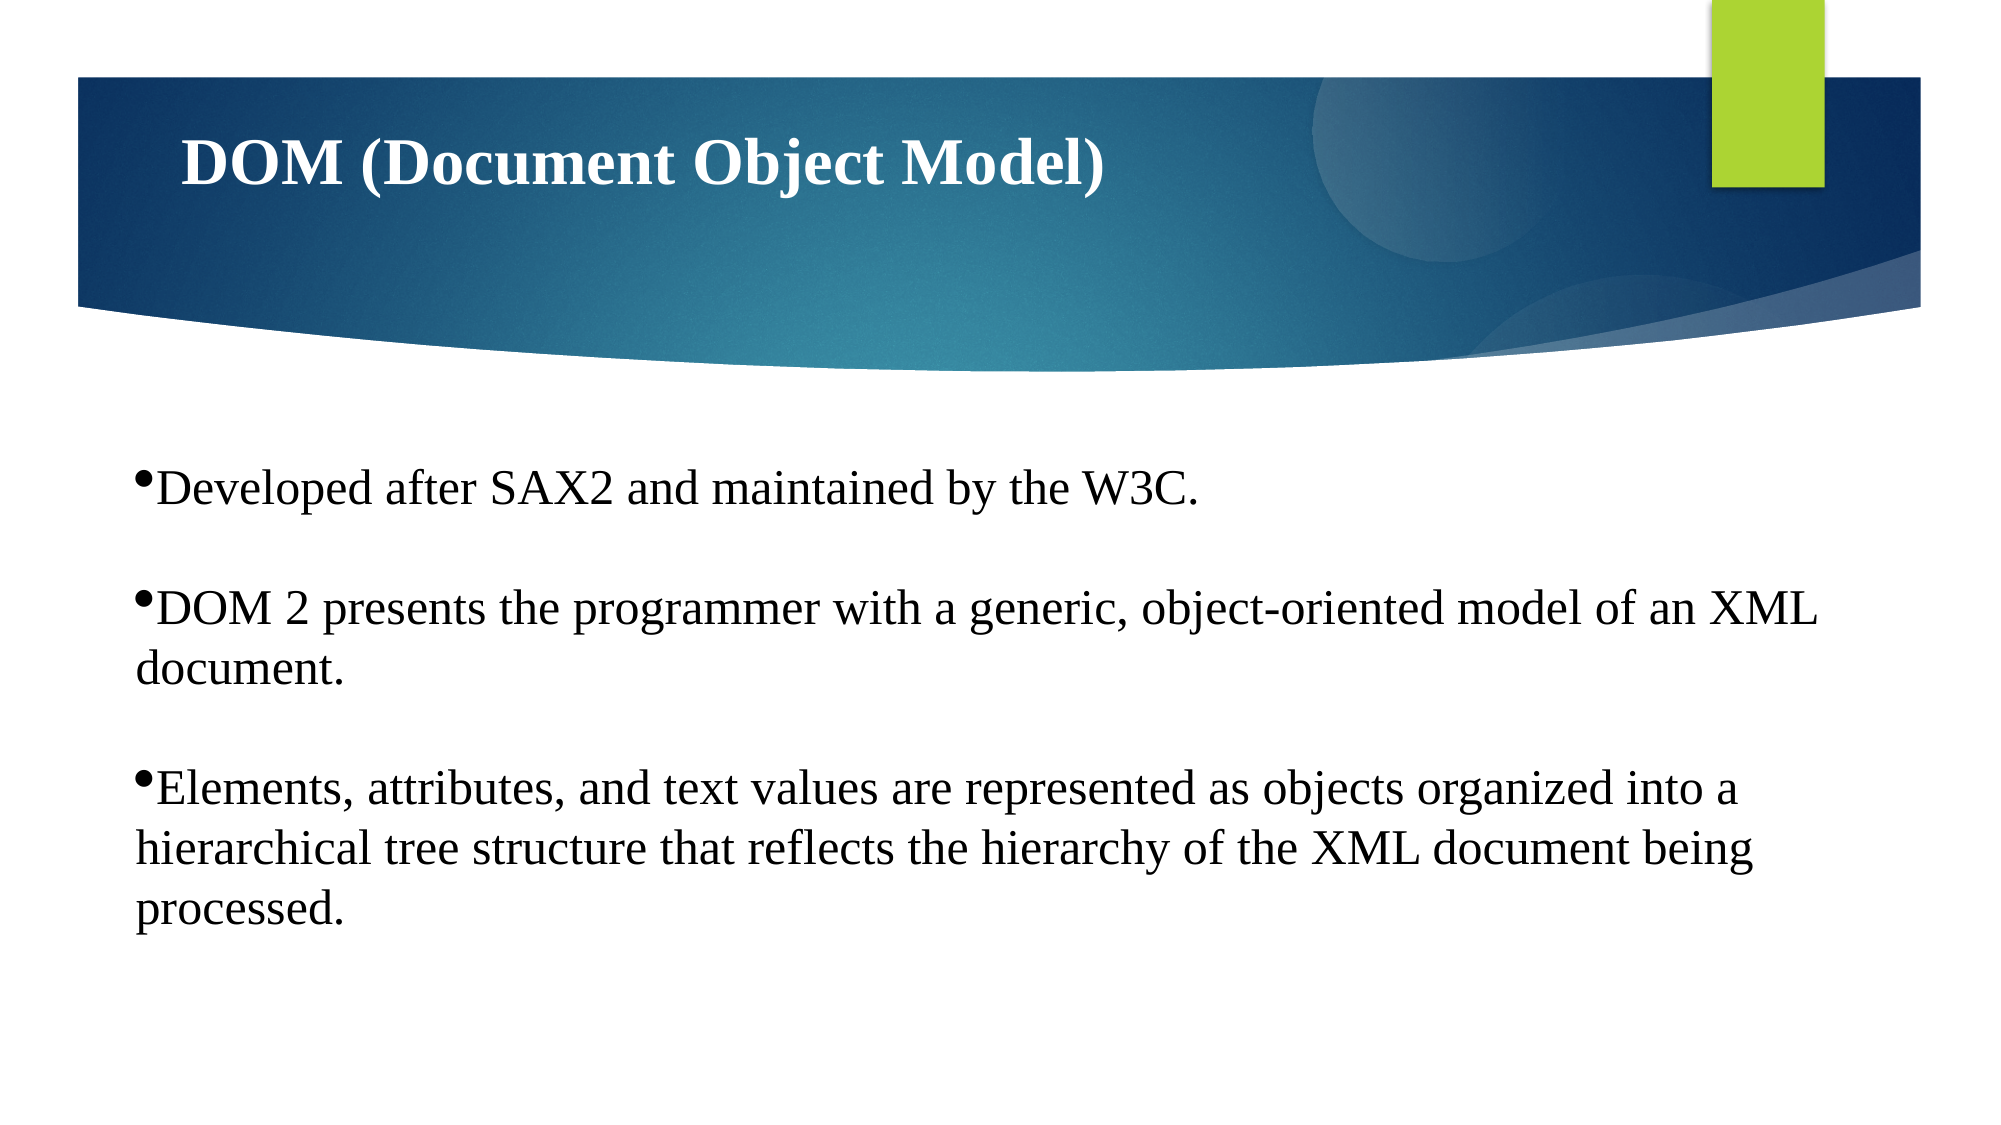

DOM (Document Object Model)

Developed after SAX2 and maintained by the W3C.

DOM 2 presents the programmer with a generic, object-oriented model of an XML document.

Elements, attributes, and text values are represented as objects organized into a hierarchical tree structure that reflects the hierarchy of the XML document being processed.